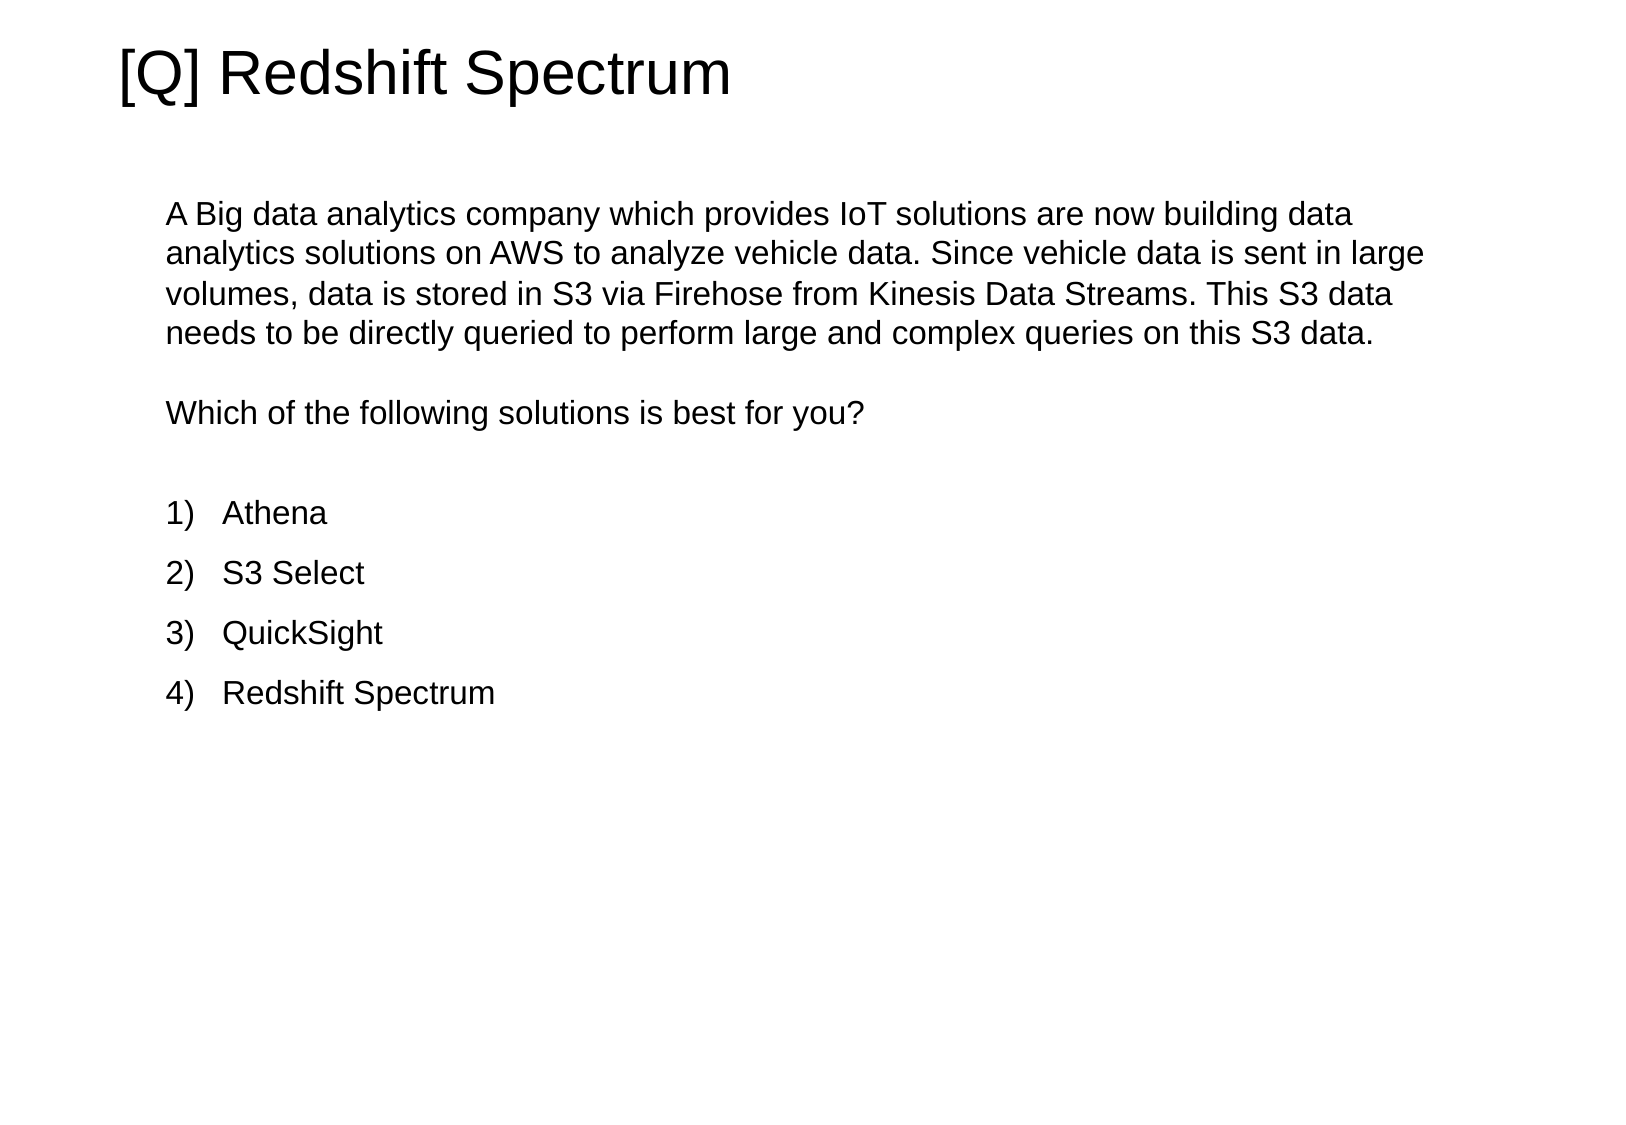

[Q] Redshift Spectrum
A Big data analytics company which provides IoT solutions are now building data analytics solutions on AWS to analyze vehicle data. Since vehicle data is sent in large volumes, data is stored in S3 via Firehose from Kinesis Data Streams. This S3 data needs to be directly queried to perform large and complex queries on this S3 data.

Which of the following solutions is best for you?

Athena
S3 Select
QuickSight
Redshift Spectrum